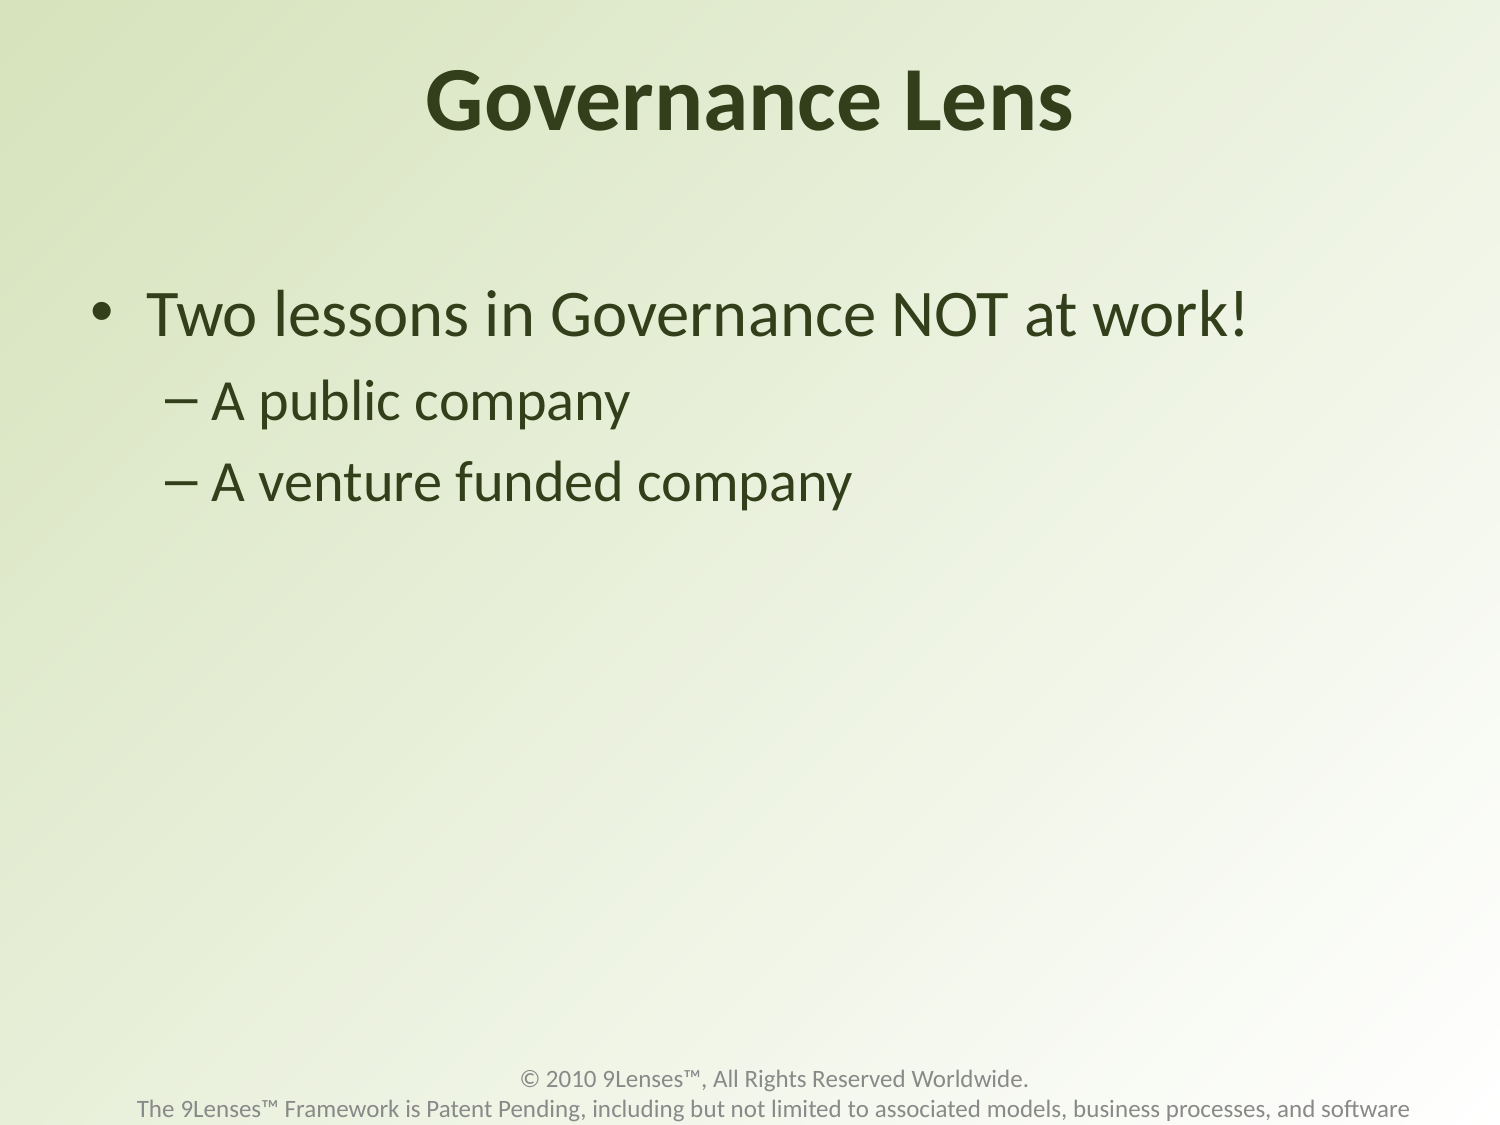

# Governance Lens
Two lessons in Governance NOT at work!
A public company
A venture funded company